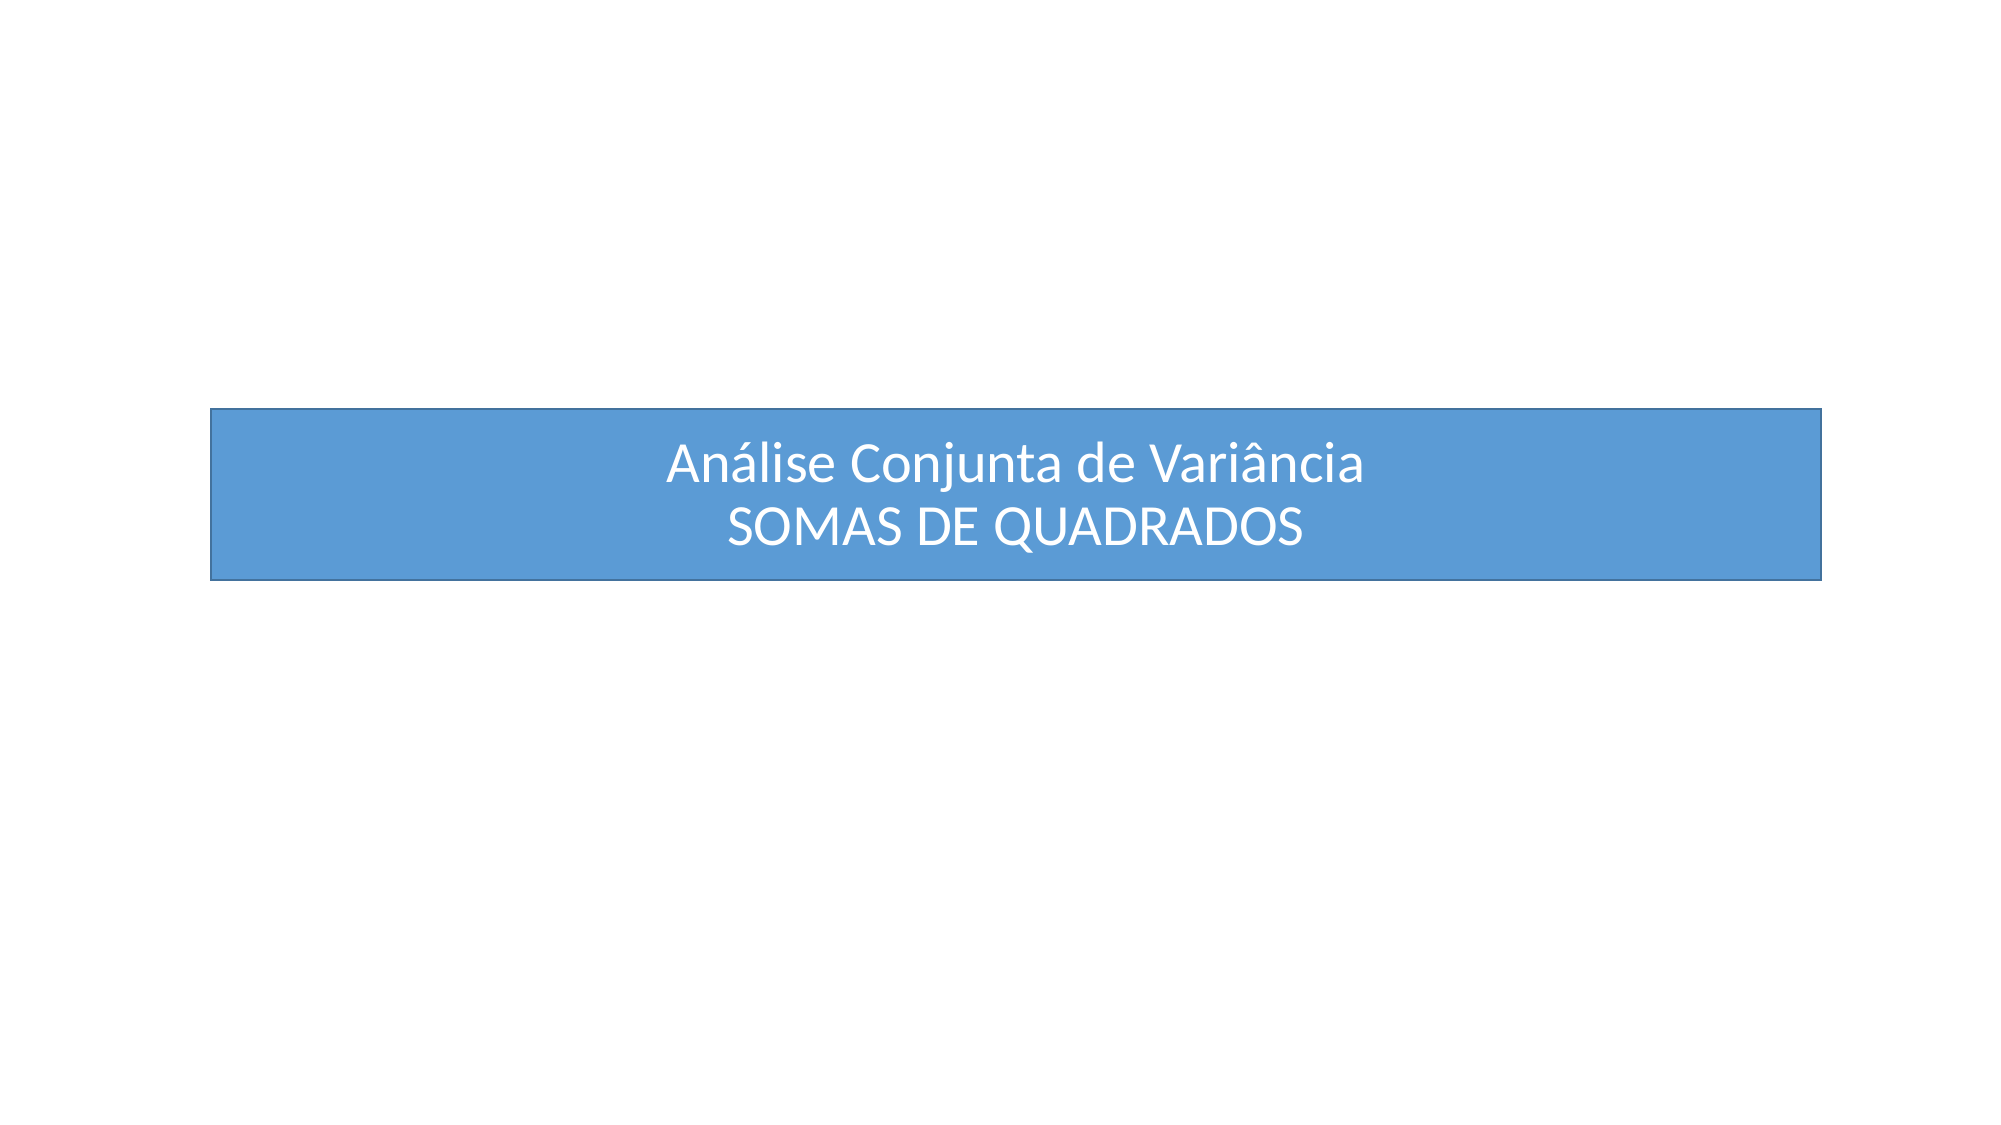

# Análise Conjunta de Variância SOMAS DE QUADRADOS